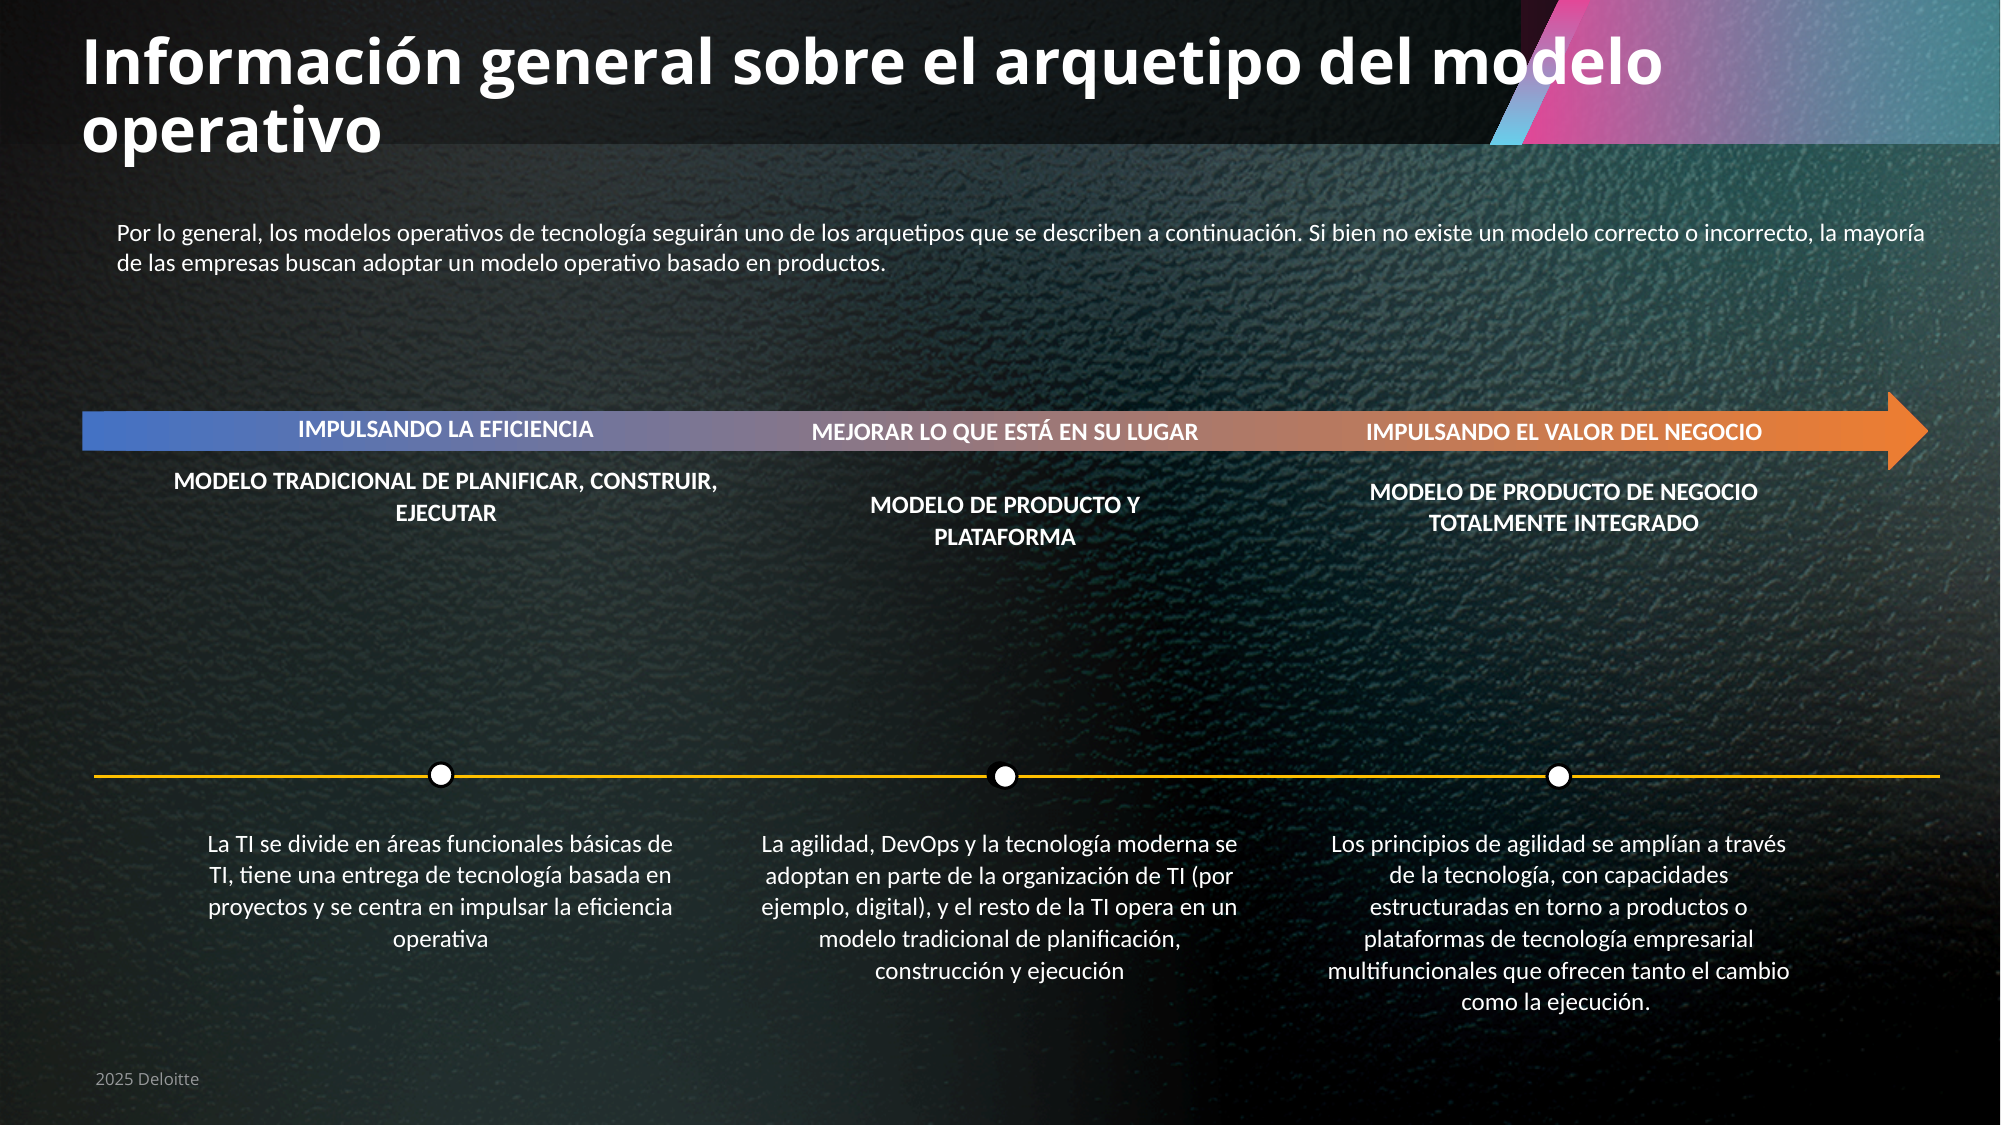

# Información general sobre el arquetipo del modelo operativo

Por lo general, los modelos operativos de tecnología seguirán uno de los arquetipos que se describen a continuación. Si bien no existe un modelo correcto o incorrecto, la mayoría de las empresas buscan adoptar un modelo operativo basado en productos.
IMPULSANDO LA EFICIENCIA
MEJORAR LO QUE ESTÁ EN SU LUGAR
IMPULSANDO EL VALOR DEL NEGOCIO
MODELO TRADICIONAL DE PLANIFICAR, CONSTRUIR, EJECUTAR
MODELO DE PRODUCTO DE NEGOCIO TOTALMENTE INTEGRADO
MODELO DE PRODUCTO Y PLATAFORMA

La TI se divide en áreas funcionales básicas de TI, tiene una entrega de tecnología basada en proyectos y se centra en impulsar la eficiencia operativa
La agilidad, DevOps y la tecnología moderna se adoptan en parte de la organización de TI (por ejemplo, digital), y el resto de la TI opera en un modelo tradicional de planificación, construcción y ejecución
Los principios de agilidad se amplían a través de la tecnología, con capacidades estructuradas en torno a productos o plataformas de tecnología empresarial multifuncionales que ofrecen tanto el cambio como la ejecución.